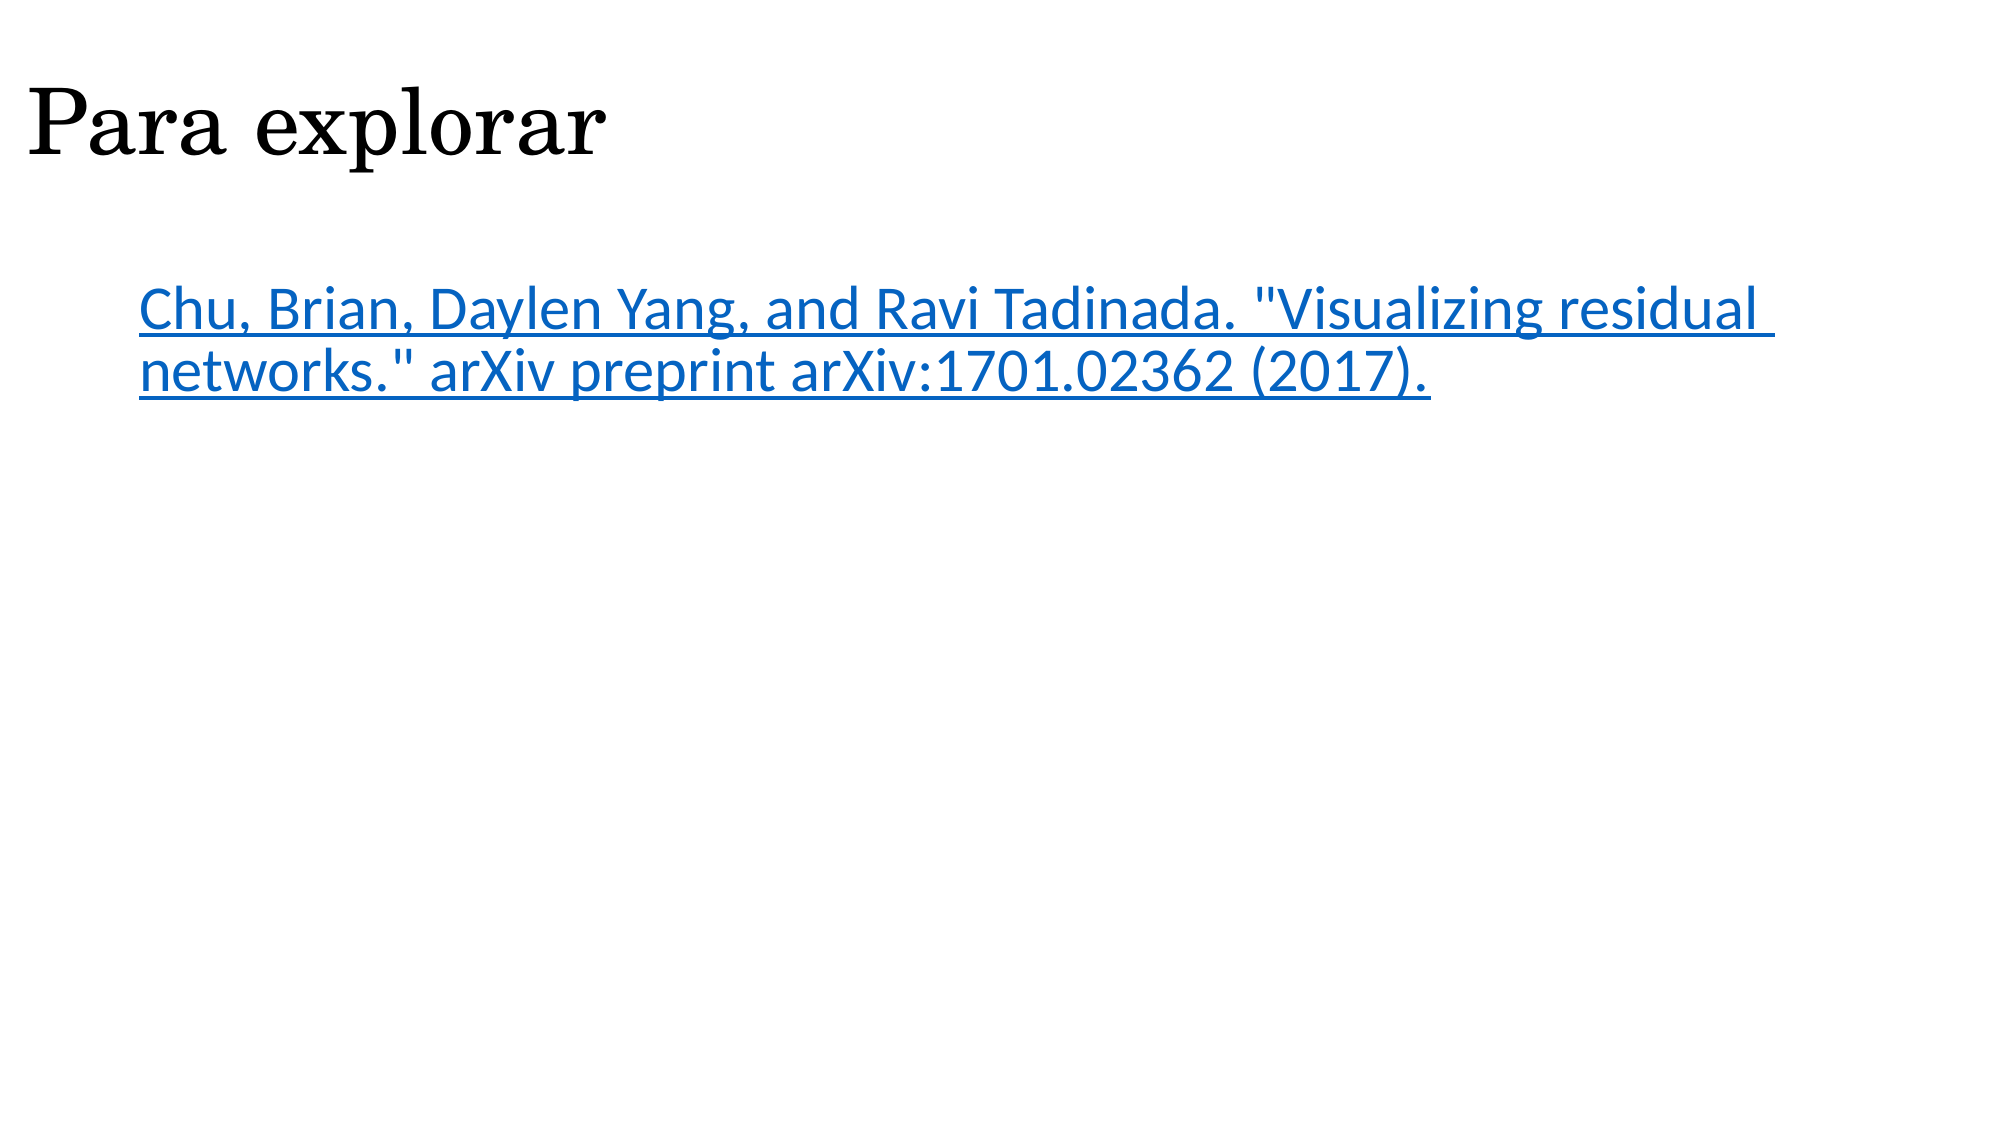

# Para explorar
Chu, Brian, Daylen Yang, and Ravi Tadinada. "Visualizing residual networks." arXiv preprint arXiv:1701.02362 (2017).